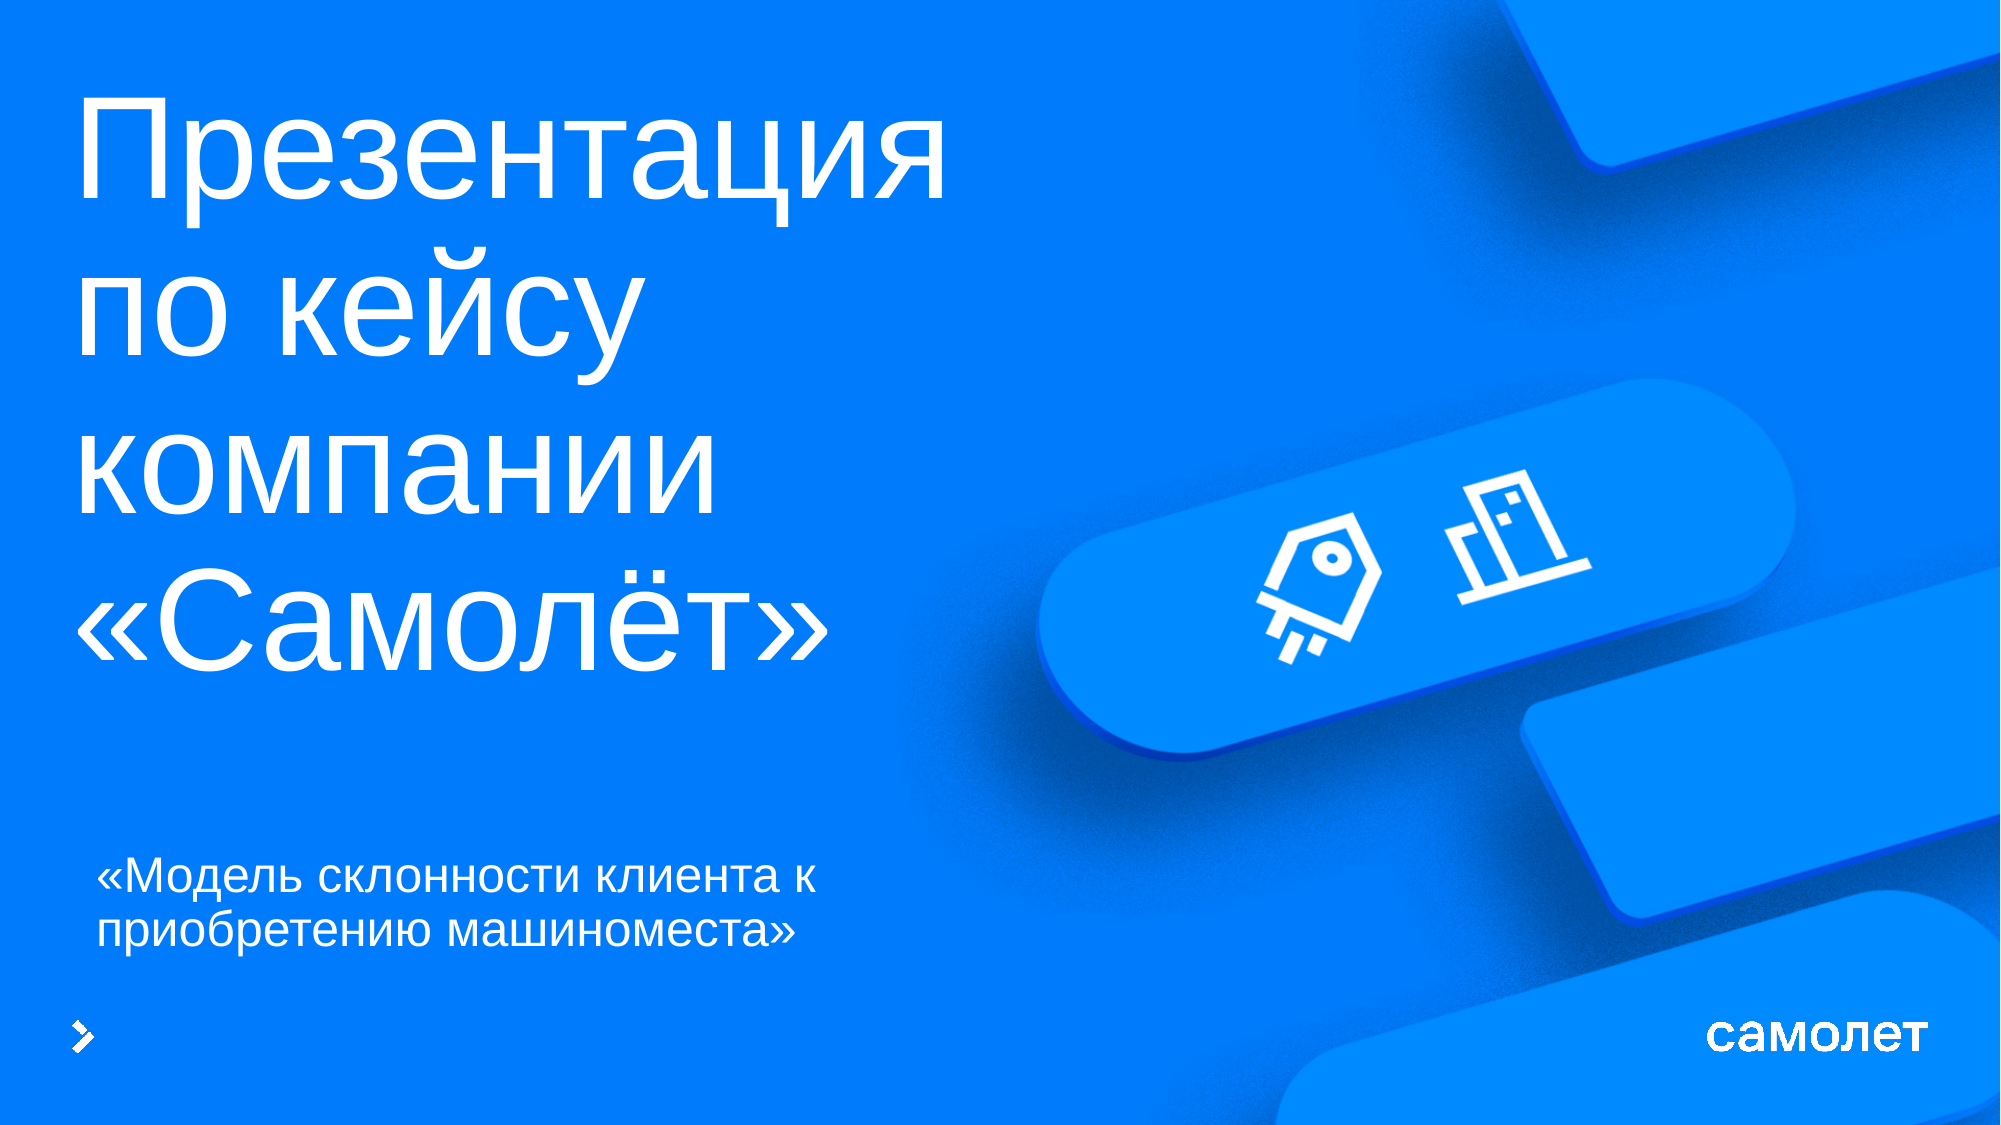

# Презентация по кейсу компании «Самолёт»
«Модель склонности клиента к приобретению машиноместа»